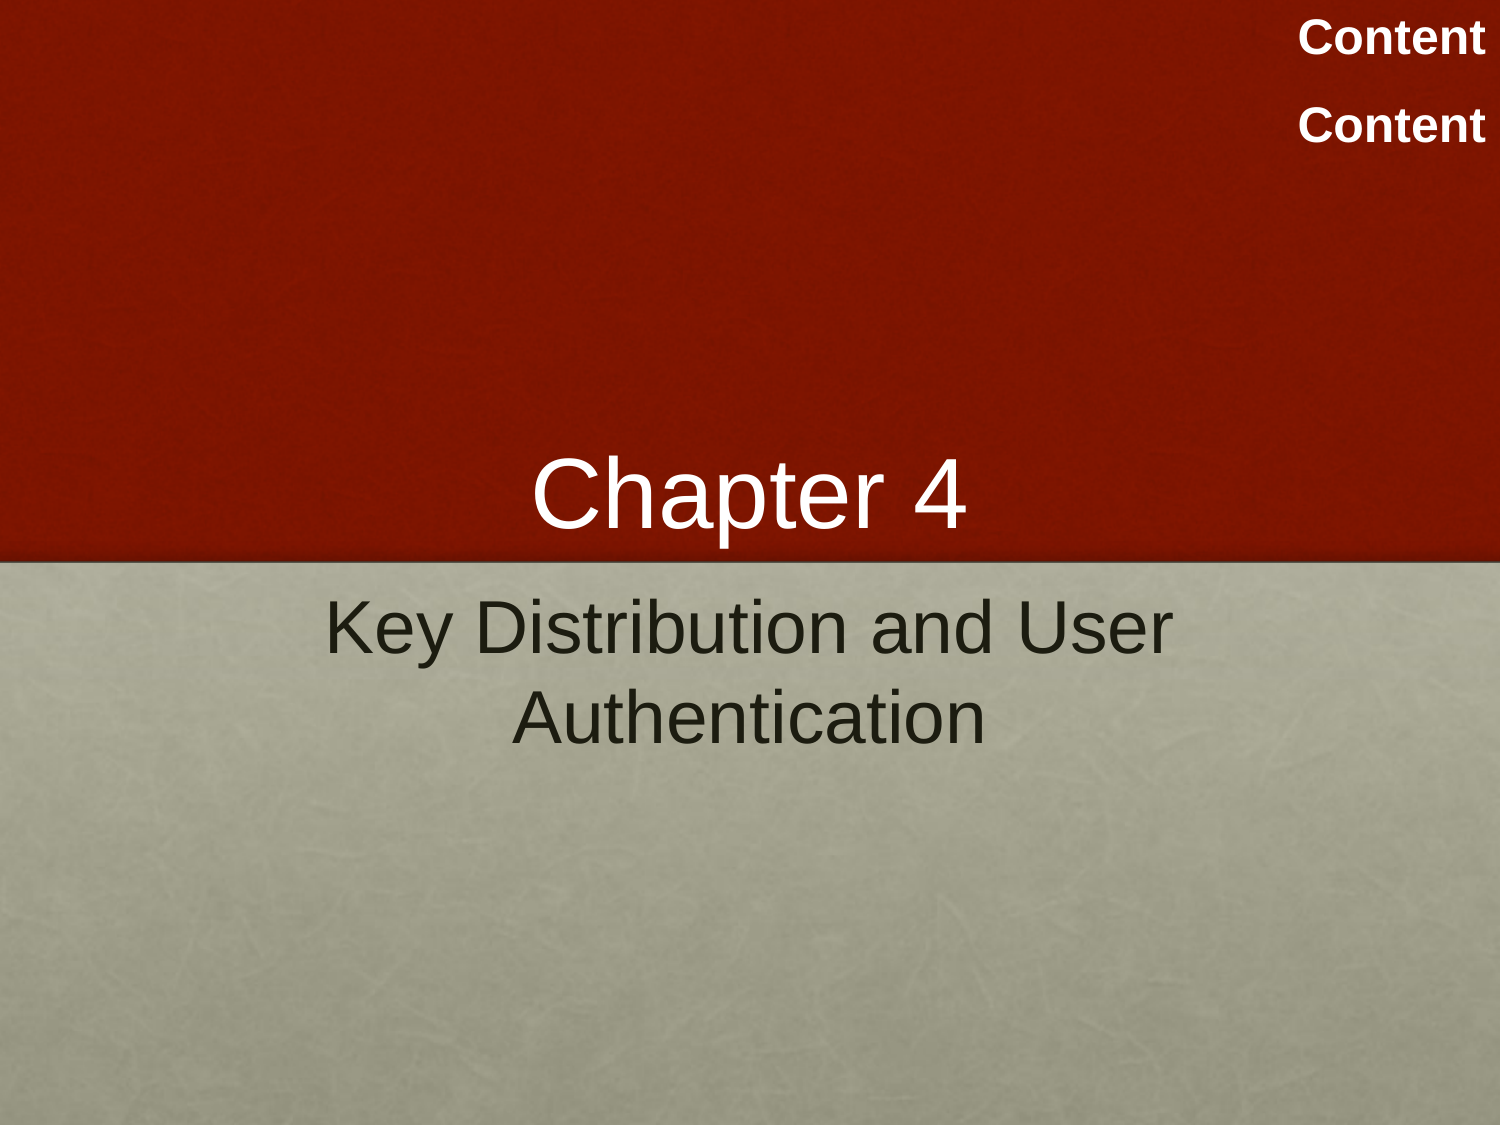

# Chapter 4
Key Distribution and User Authentication